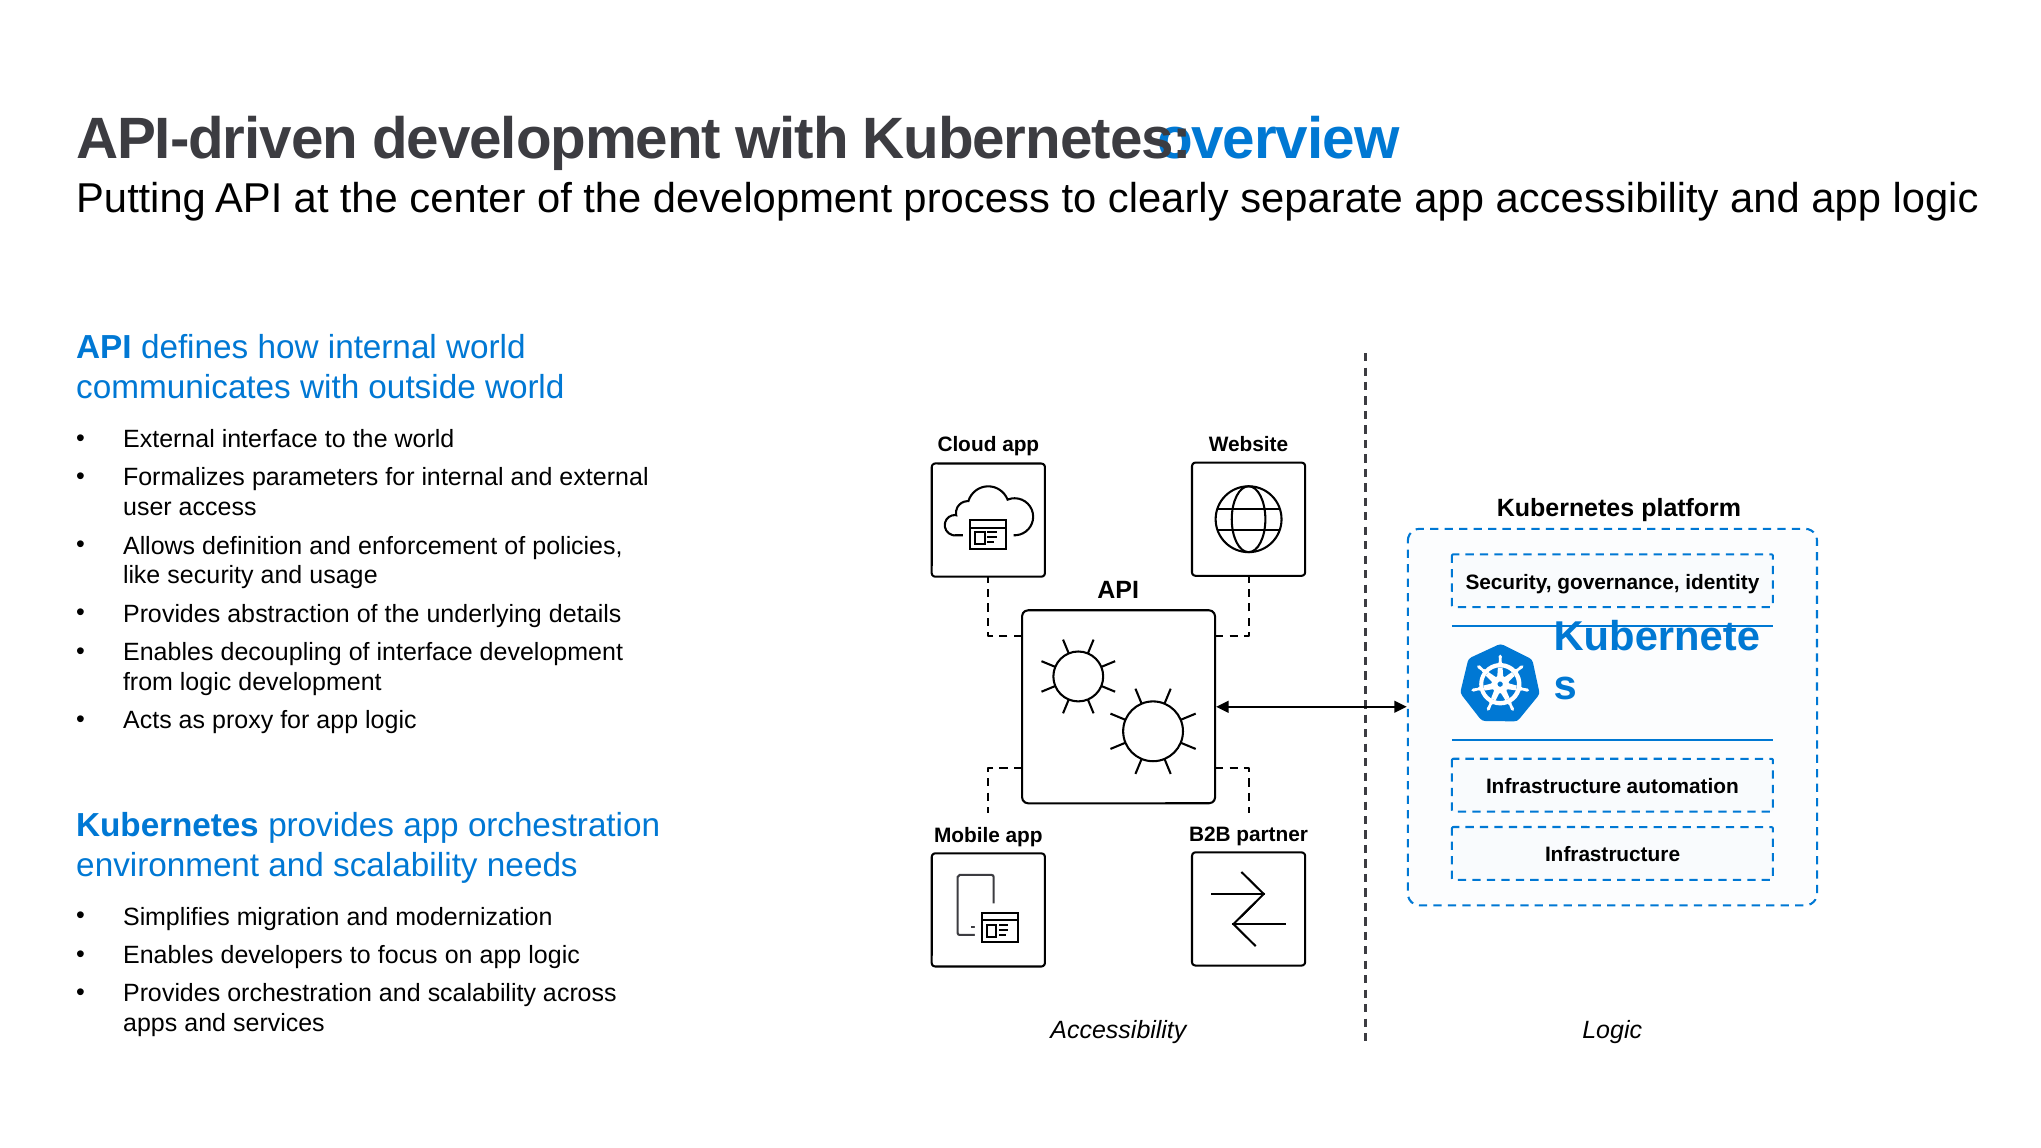

# API-driven development with Kubernetes:
overview
Putting API at the center of the development process to clearly separate app accessibility and app logic
API defines how internal world communicates with outside world
Cloud app
Website

Kubernetes platform

Security, governance, identity
API

Kubernetes
Infrastructure automation
B2B partner
Mobile app
Infrastructure

Accessibility
Logic
External interface to the world
Formalizes parameters for internal and external user access
Allows definition and enforcement of policies, like security and usage
Provides abstraction of the underlying details
Enables decoupling of interface development from logic development
Acts as proxy for app logic
Kubernetes provides app orchestration environment and scalability needs
Simplifies migration and modernization
Enables developers to focus on app logic
Provides orchestration and scalability across apps and services